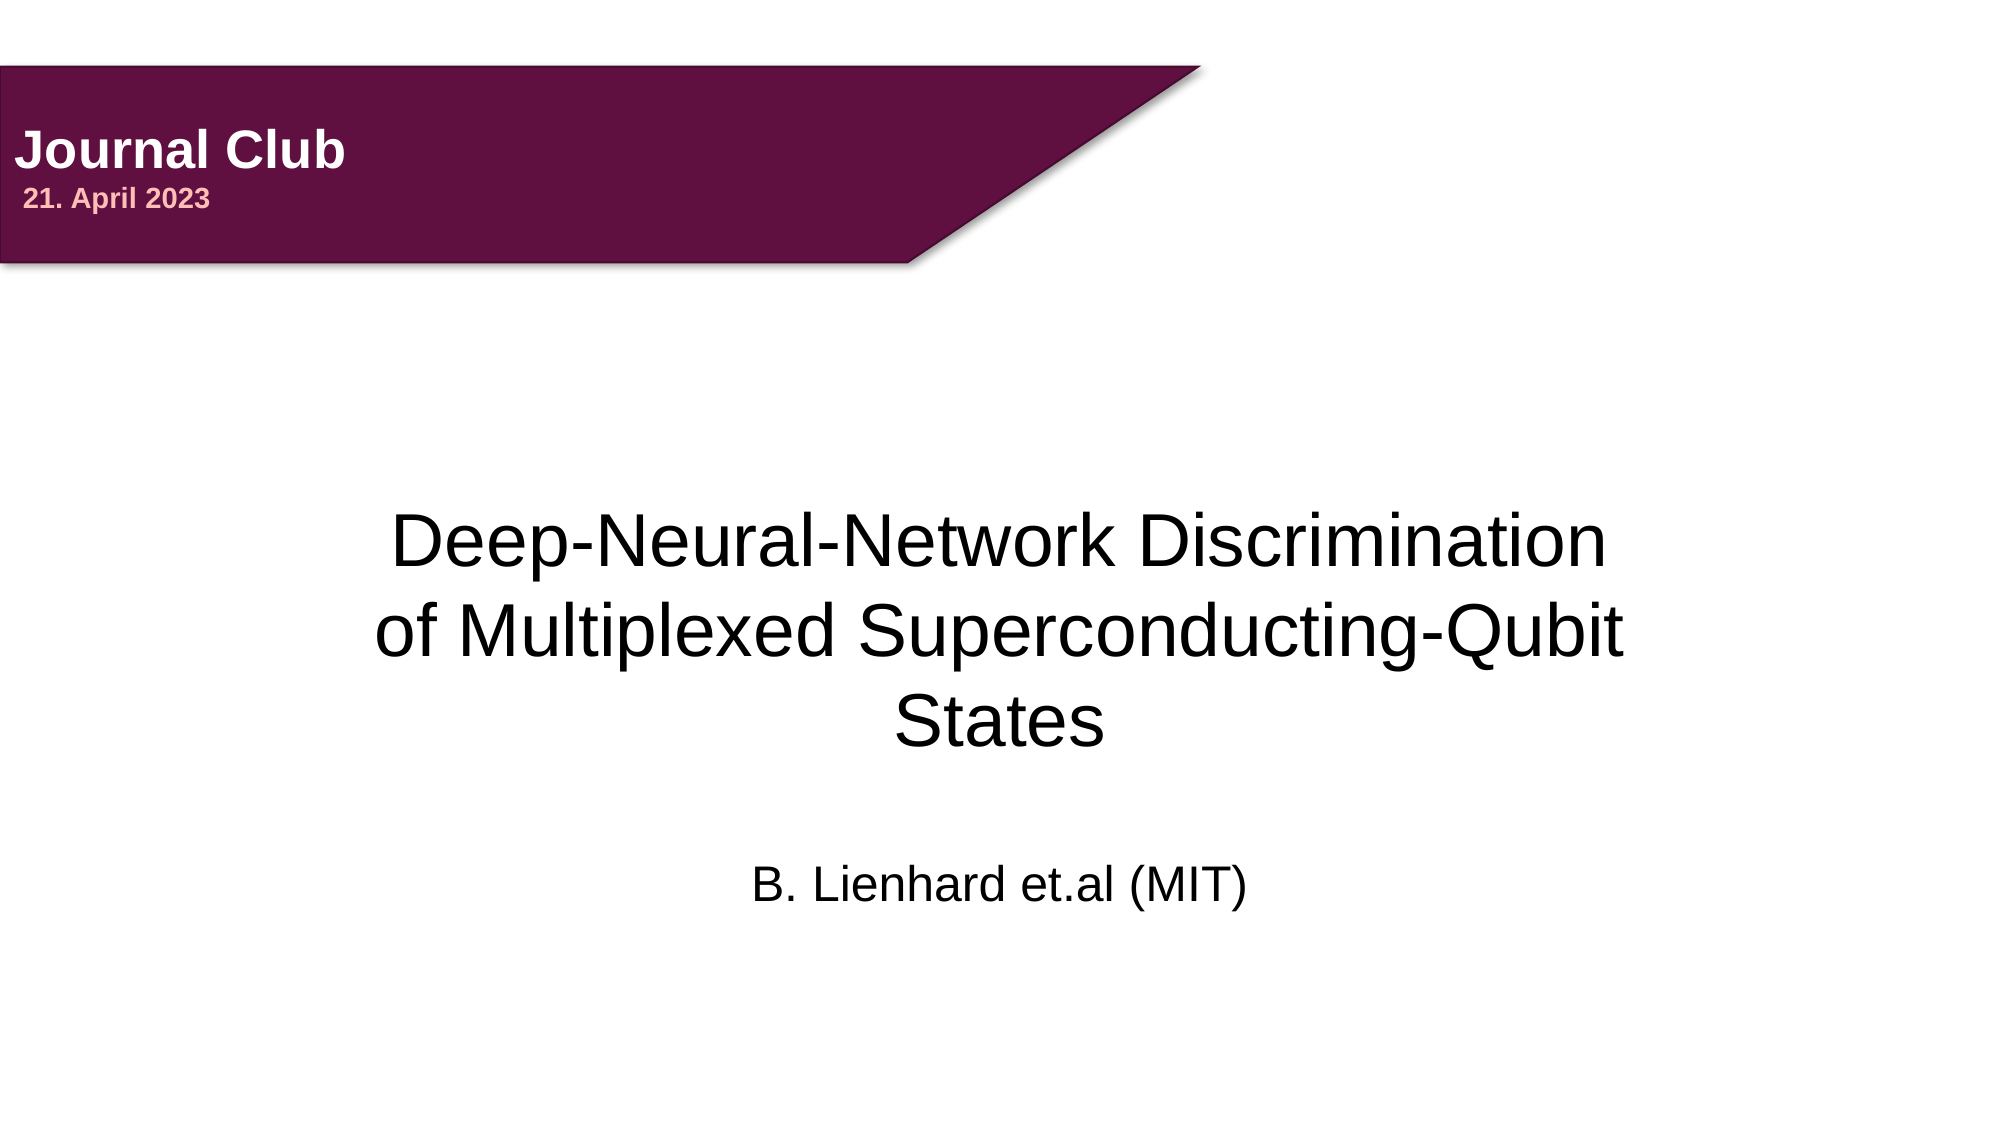

Journal Club
 21. April 2023
Deep-Neural-Network Discrimination of Multiplexed Superconducting-Qubit States

B. Lienhard et.al (MIT)